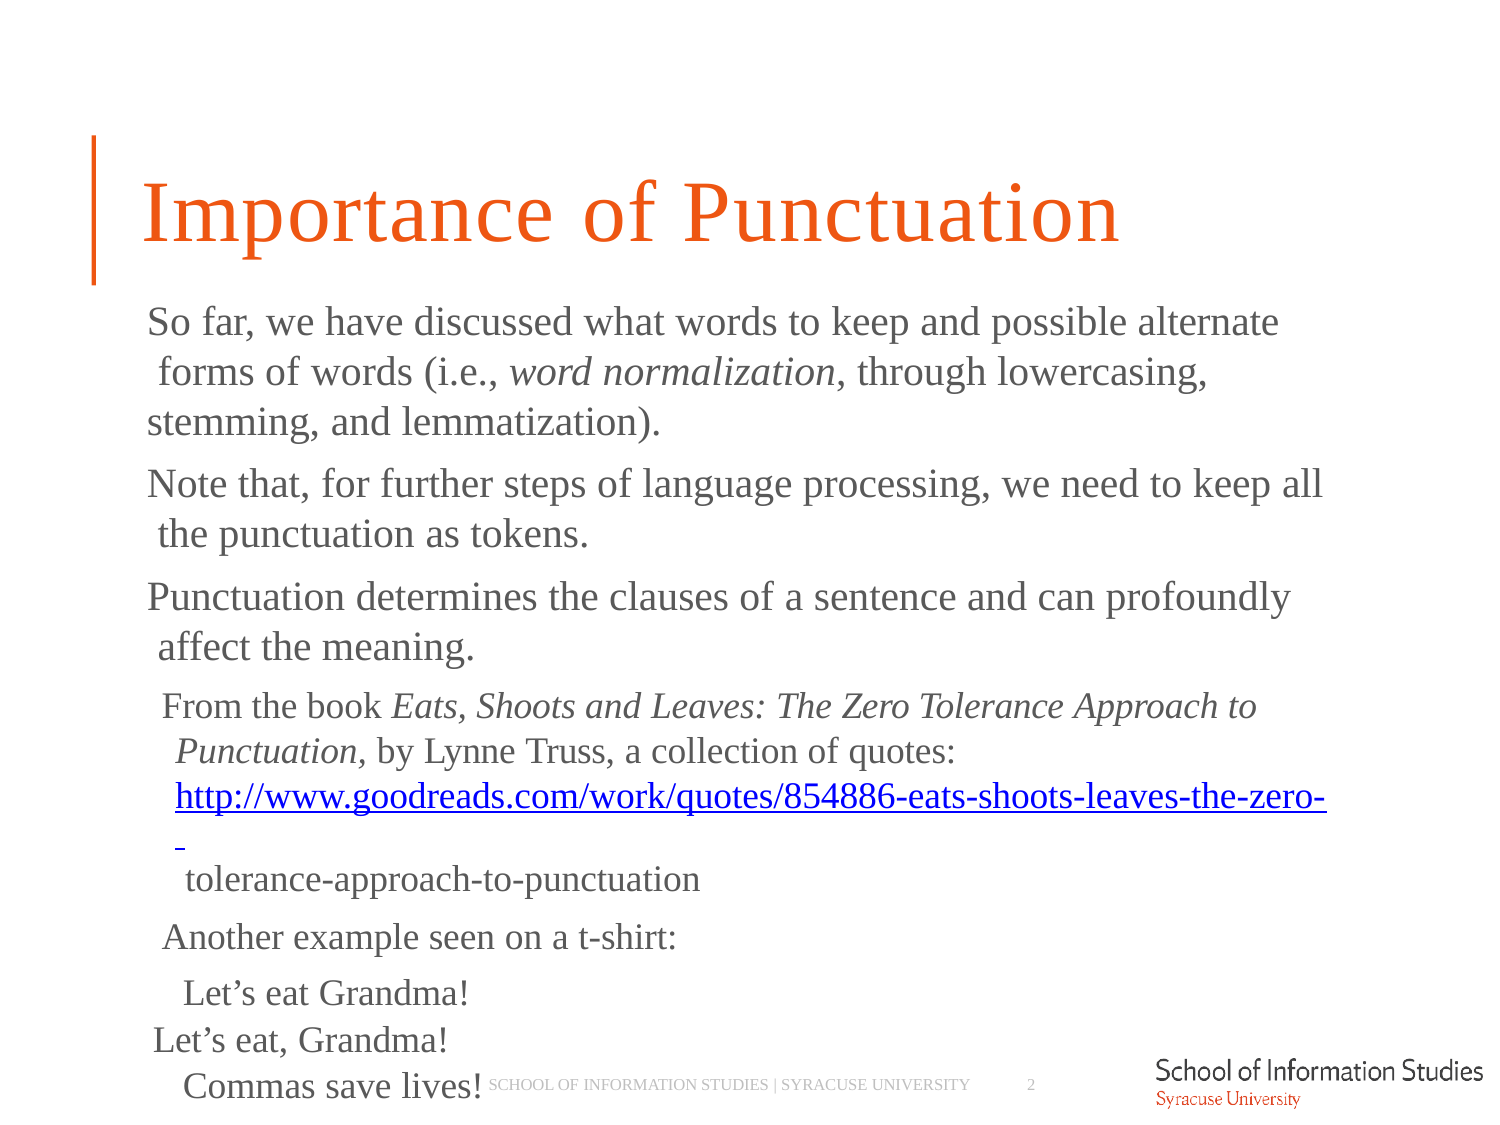

# Importance of Punctuation
So far, we have discussed what words to keep and possible alternate  forms of words (i.e., word normalization, through lowercasing,  stemming, and lemmatization).
Note that, for further steps of language processing, we need to keep all  the punctuation as tokens.
Punctuation determines the clauses of a sentence and can profoundly  affect the meaning.
­ From the book Eats, Shoots and Leaves: The Zero Tolerance Approach to  Punctuation, by Lynne Truss, a collection of quotes:  http://www.goodreads.com/work/quotes/854886-eats-shoots-leaves-the-zero-  tolerance-approach-to-punctuation
­ Another example seen on a t-shirt:  Let’s eat Grandma!
Let’s eat, Grandma!  Commas save lives!
SCHOOL OF INFORMATION STUDIES | SYRACUSE UNIVERSITY
2